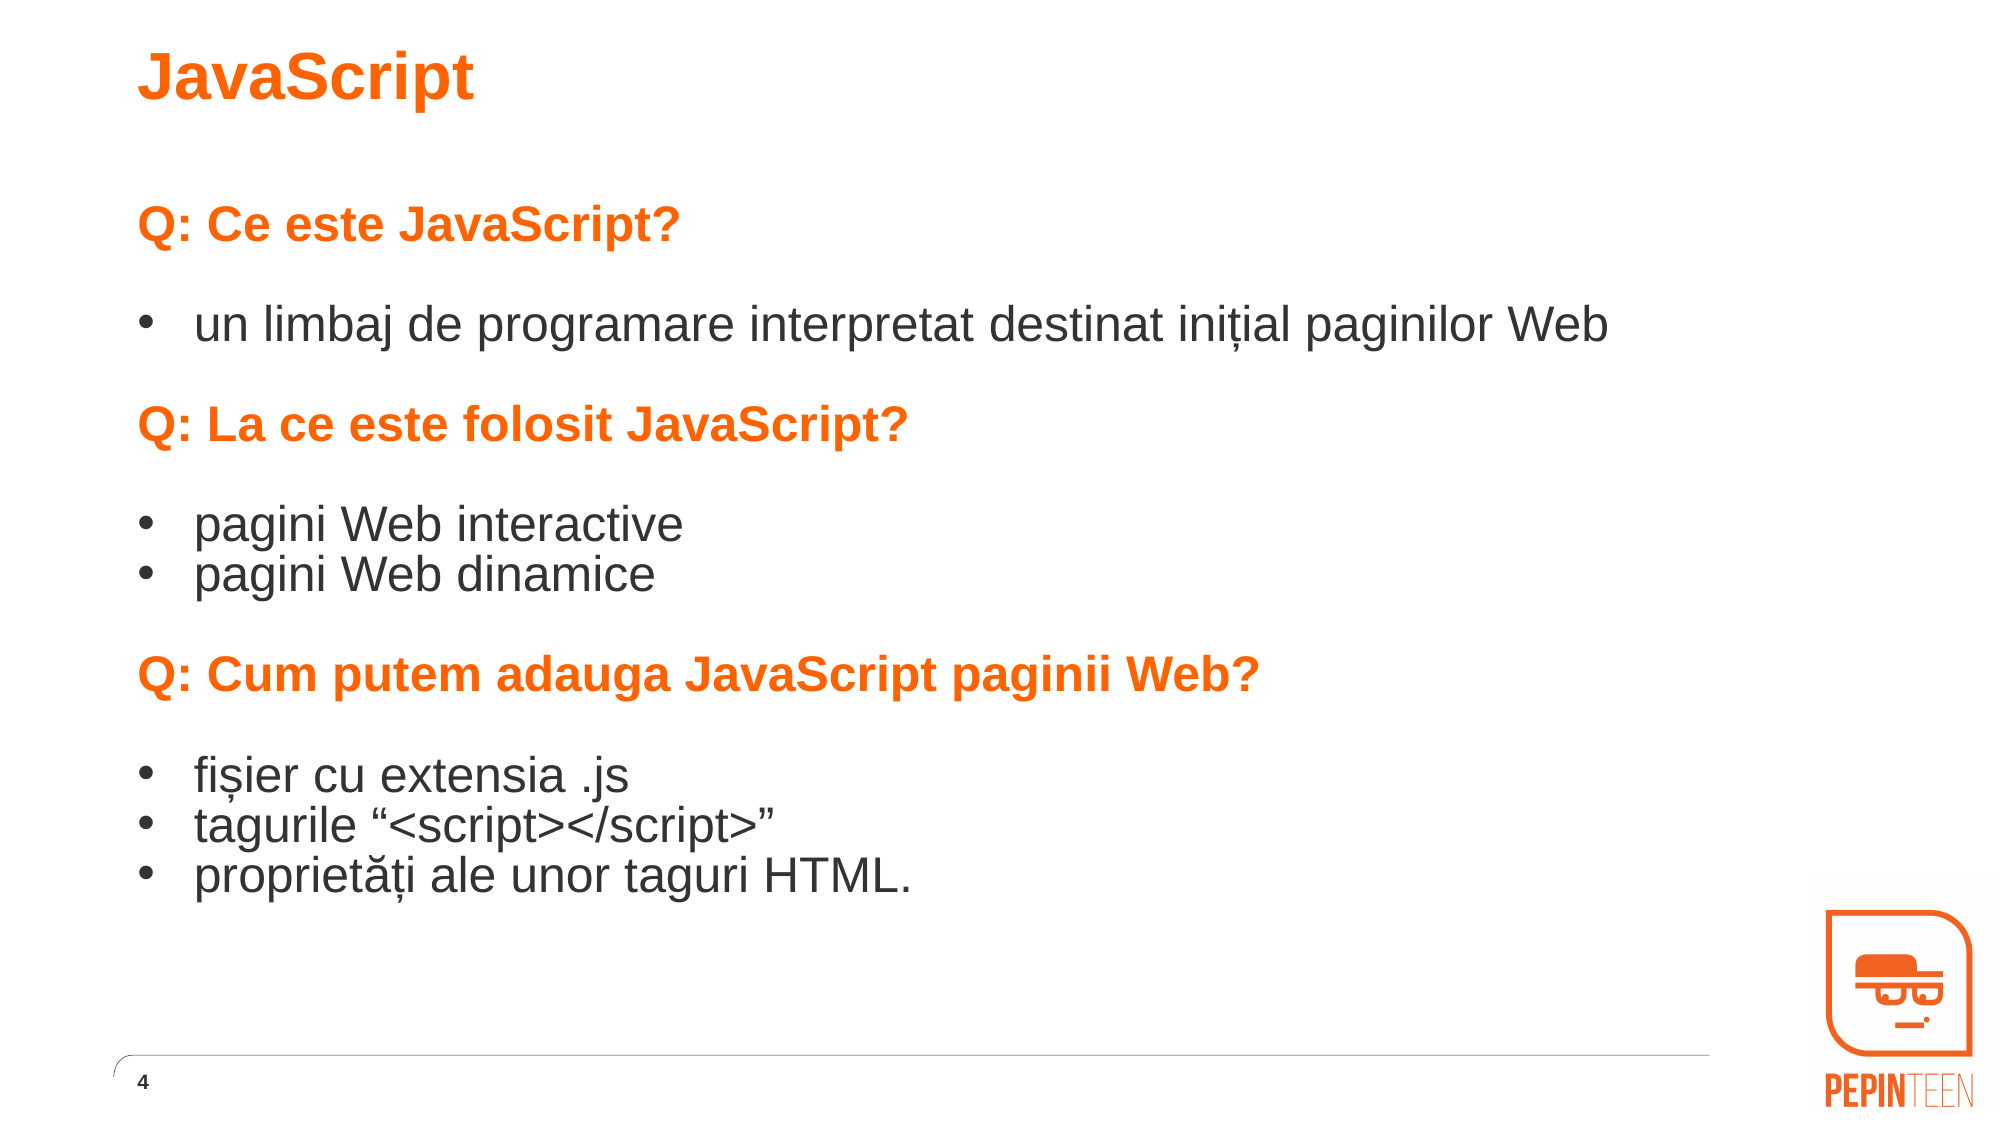

# JavaScript
Q: Ce este JavaScript?

un limbaj de programare interpretat destinat inițial paginilor Web

Q: La ce este folosit JavaScript?

pagini Web interactive
pagini Web dinamice

Q: Cum putem adauga JavaScript paginii Web?

fișier cu extensia .js
tagurile “<script></script>”
proprietăți ale unor taguri HTML.

4